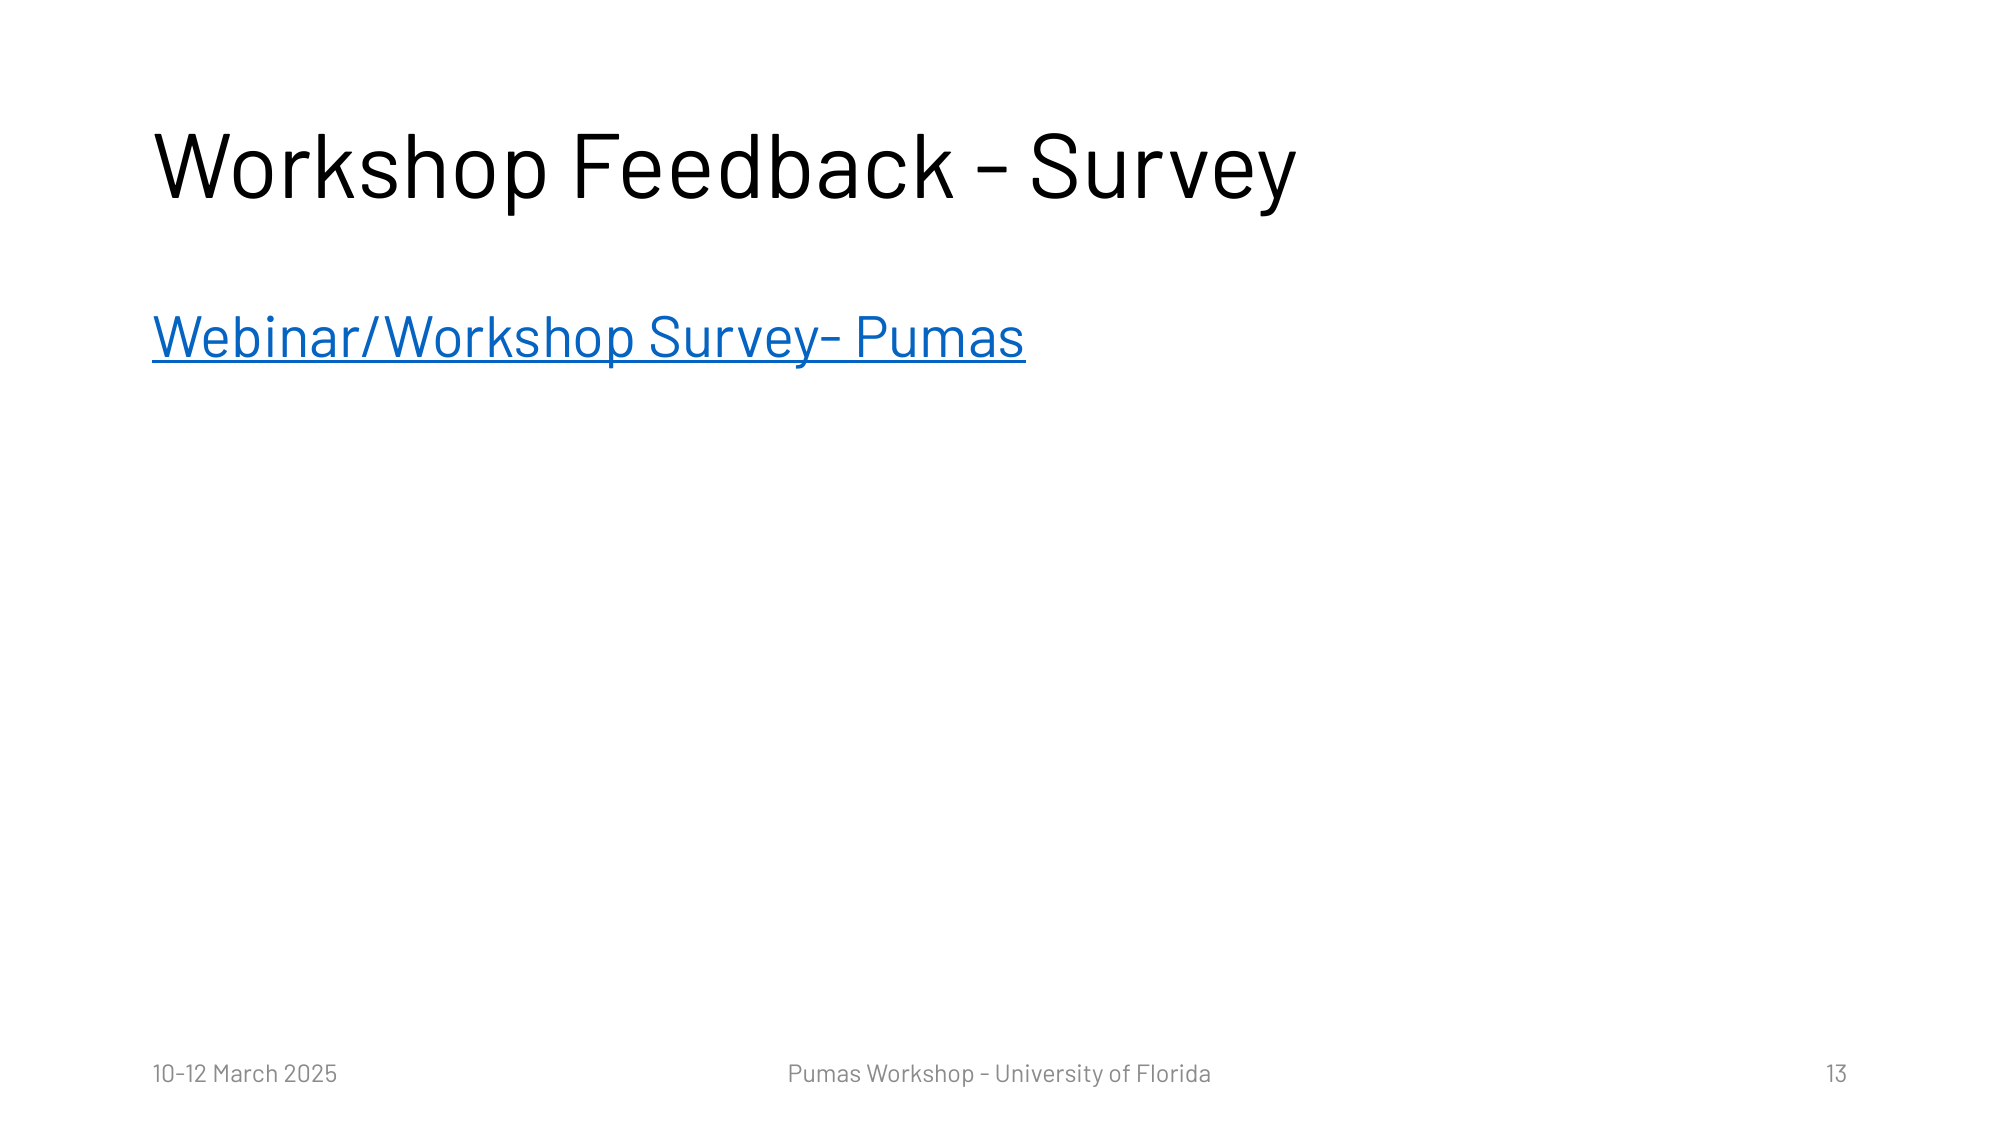

# Workshop Feedback - Survey
Webinar/Workshop Survey- Pumas
10-12 March 2025
Pumas Workshop - University of Florida
13